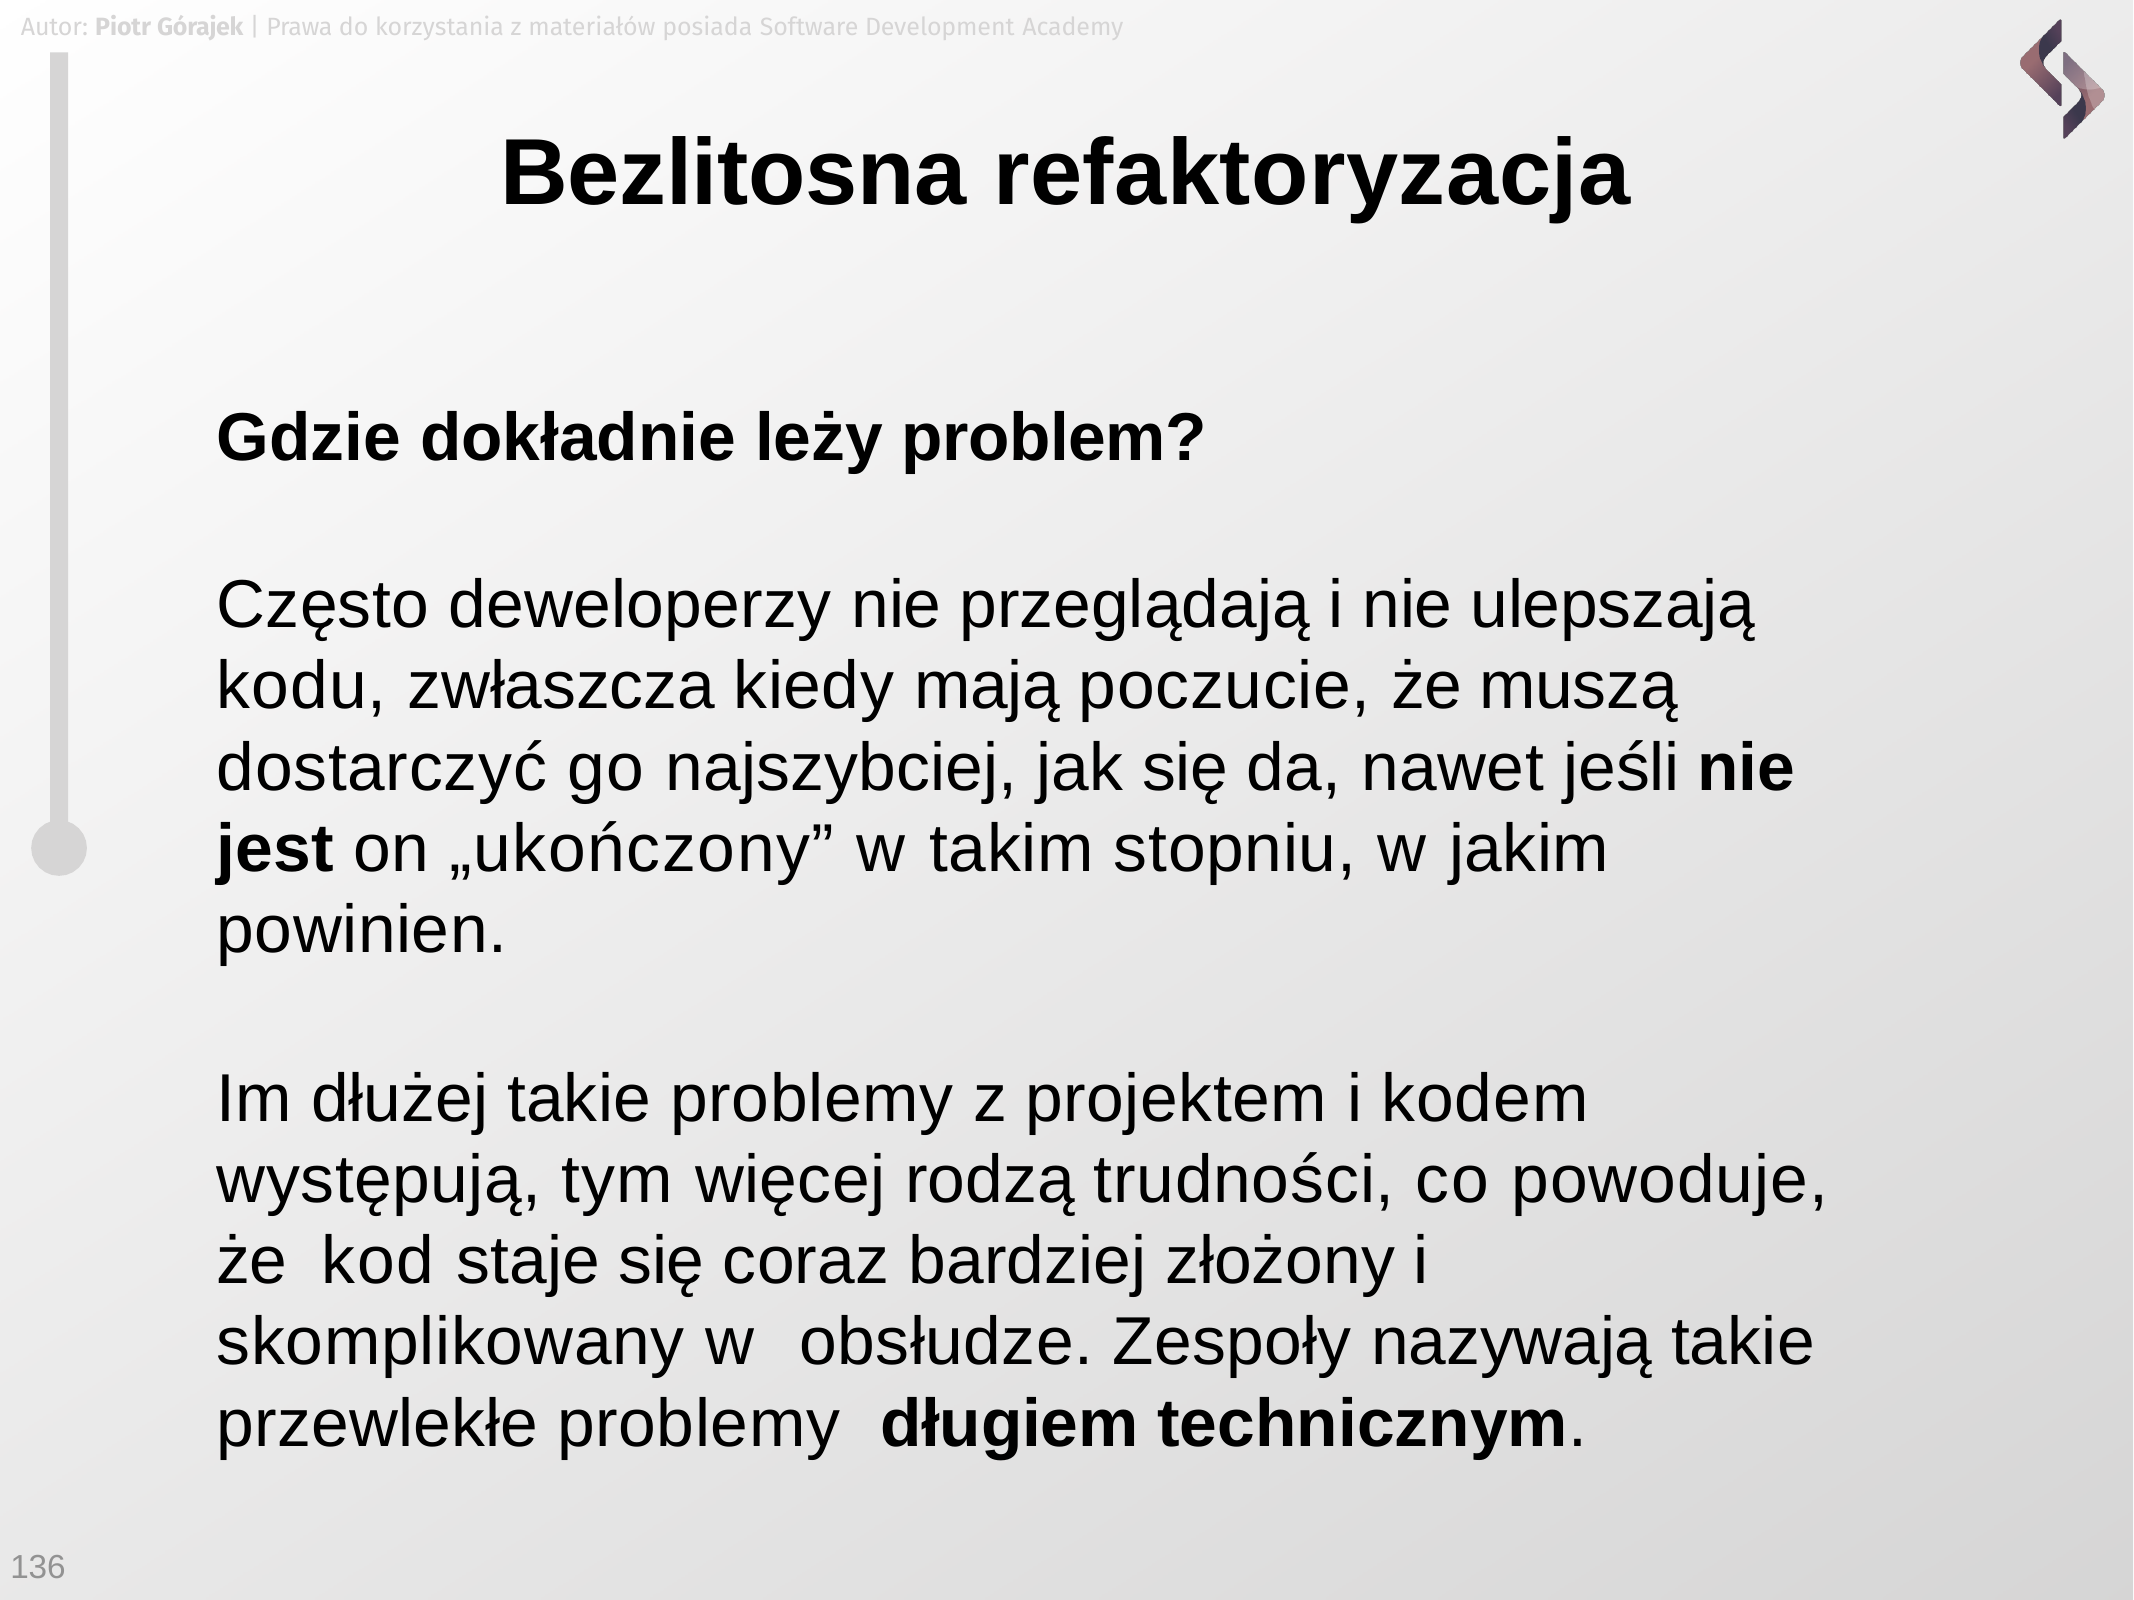

Autor: Piotr Górajek | Prawa do korzystania z materiałów posiada Software Development Academy

# Bezlitosna refaktoryzacja
Gdzie dokładnie leży problem?

Często deweloperzy nie przeglądają i nie ulepszają  kodu, zwłaszcza kiedy mają poczucie, że muszą  dostarczyć go najszybciej, jak się da, nawet jeśli nie  jest on „ukończony” w takim stopniu, w jakim powinien.

Im dłużej takie problemy z projektem i kodem  występują, tym więcej rodzą trudności, co powoduje, że  kod staje się coraz bardziej złożony i skomplikowany w  obsłudze. Zespoły nazywają takie przewlekłe problemy  długiem technicznym.

136